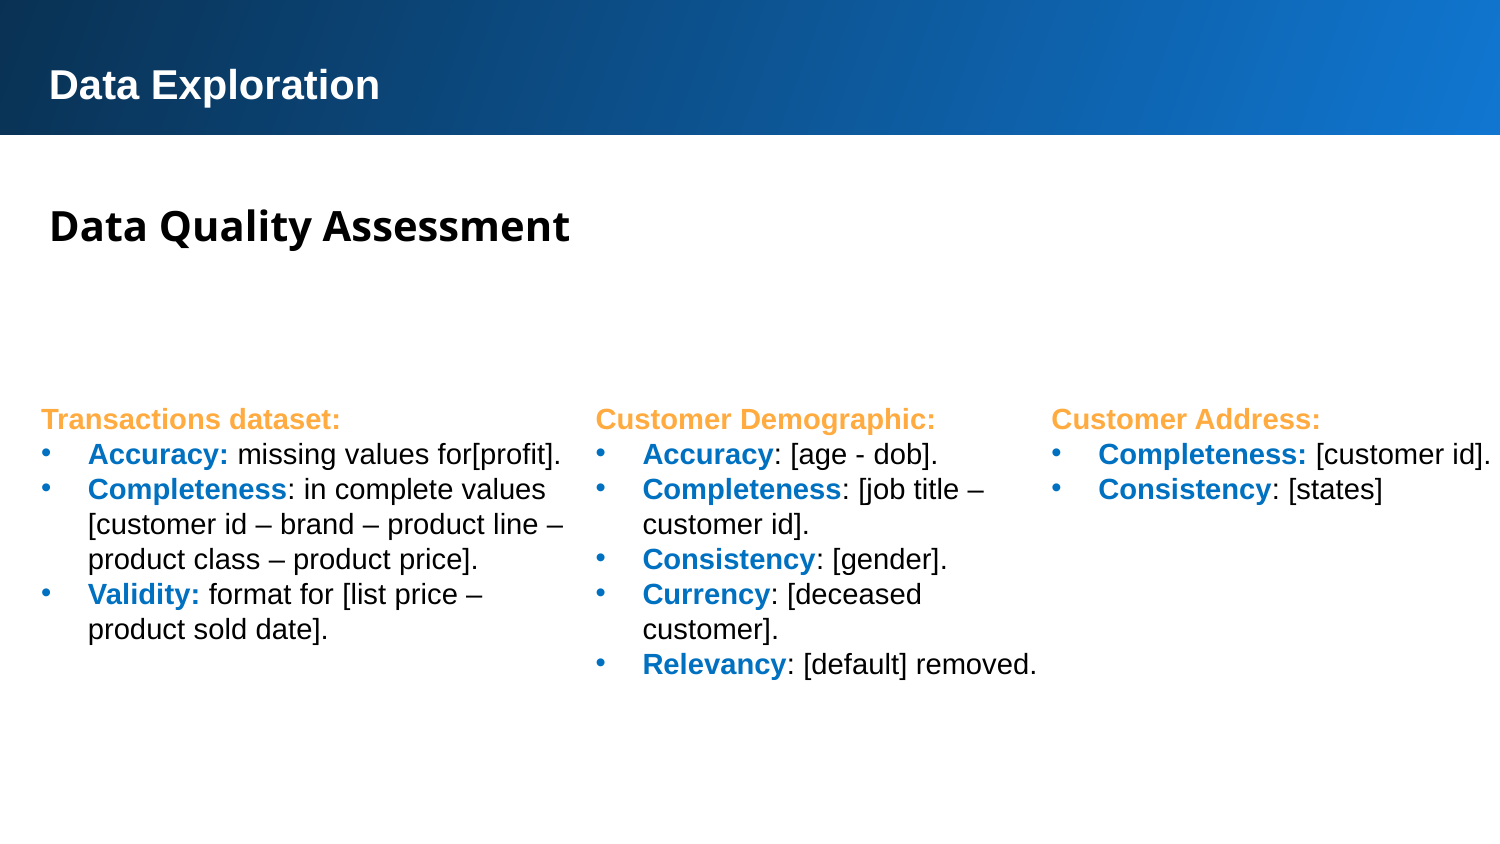

Data Exploration
Data Quality Assessment
Transactions dataset:
Accuracy: missing values for[profit].
Completeness: in complete values [customer id – brand – product line – product class – product price].
Validity: format for [list price – product sold date].

Customer Demographic:
Accuracy: [age - dob].
Completeness: [job title – customer id].
Consistency: [gender].
Currency: [deceased customer].
Relevancy: [default] removed.

Customer Address:
Completeness: [customer id].
Consistency: [states]